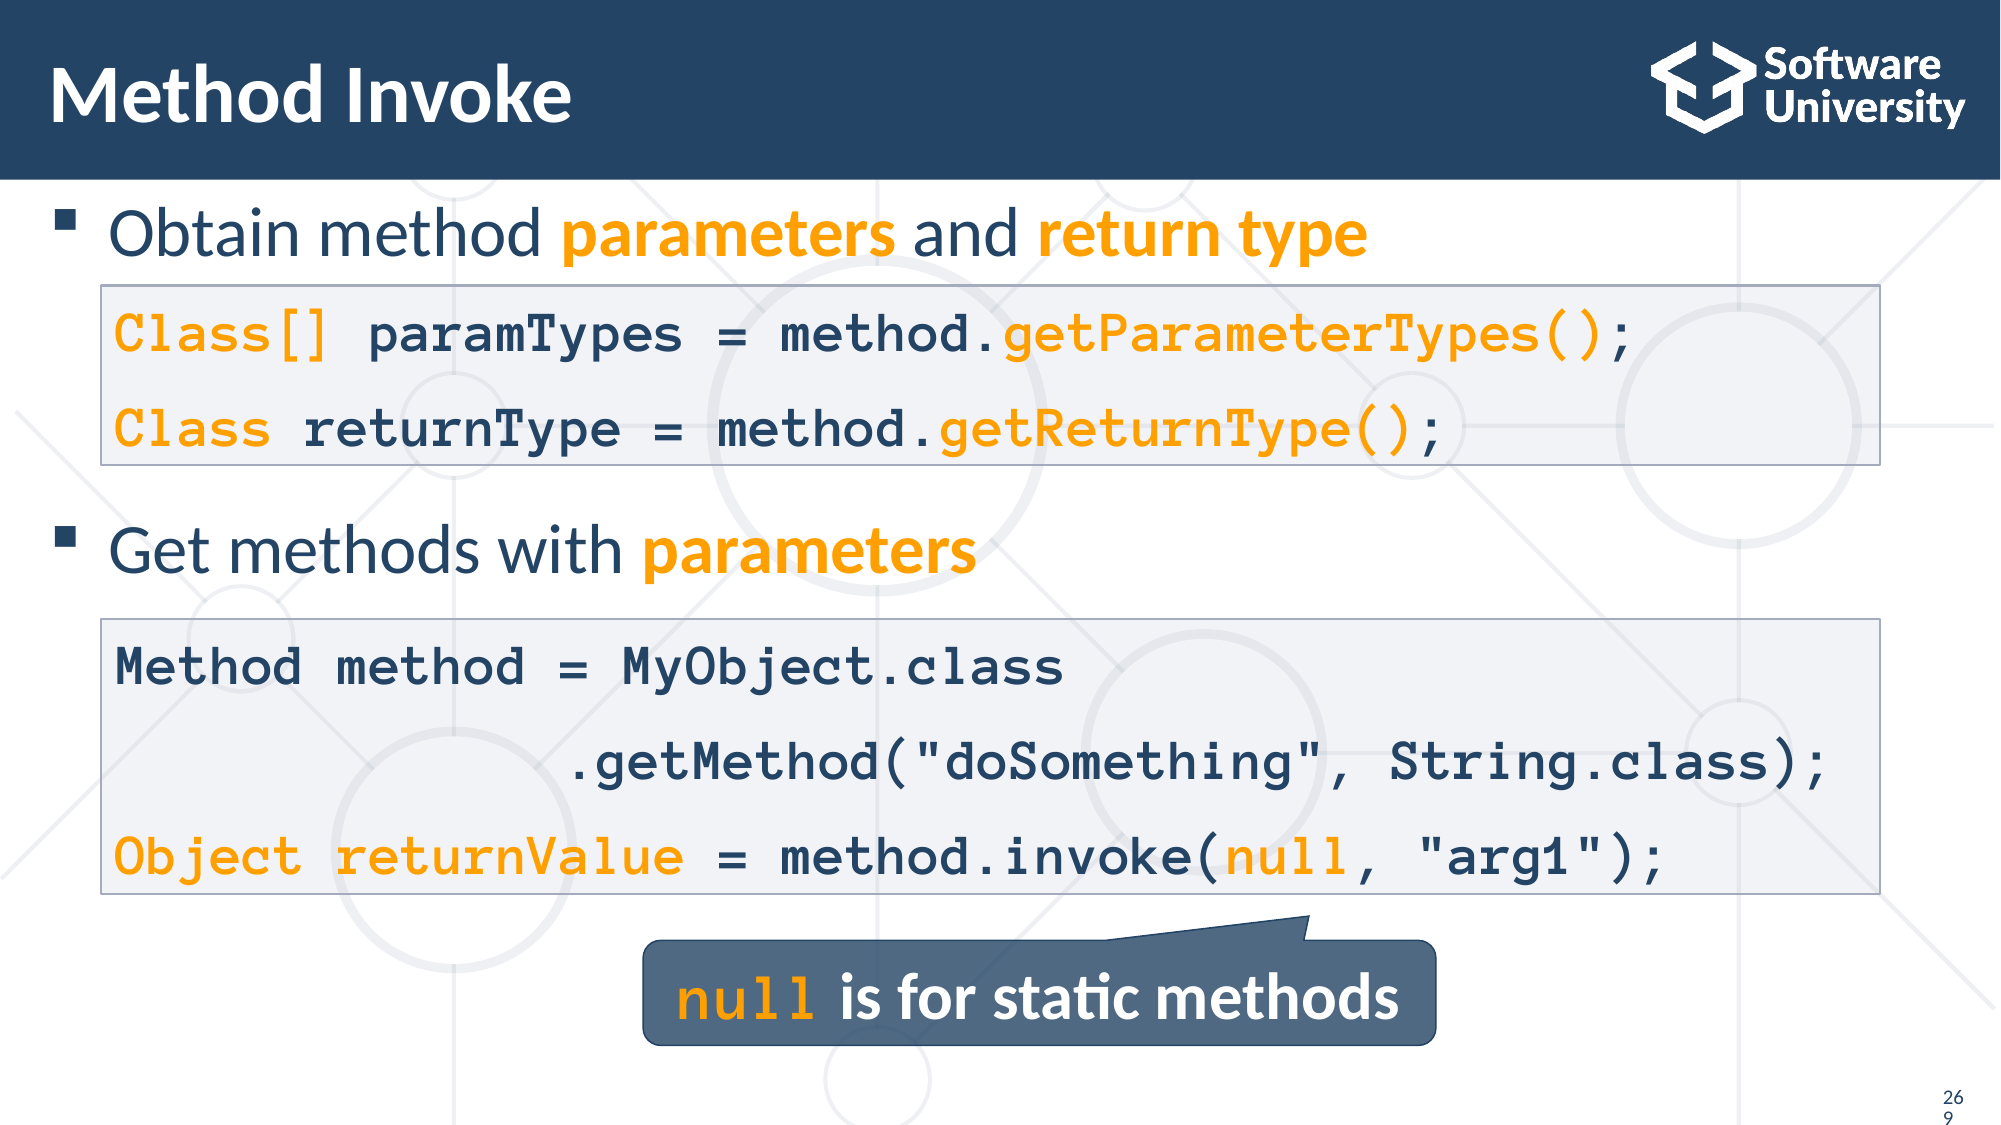

# Method Invoke
Obtain method parameters and return type

Get methods with parameters
Class[] paramTypes = method.getParameterTypes();
Class returnType = method.getReturnType();
Method method = MyObject.class
			.getMethod("doSomething", String.class);
Object returnValue = method.invoke(null, "arg1");
null is for static methods
269